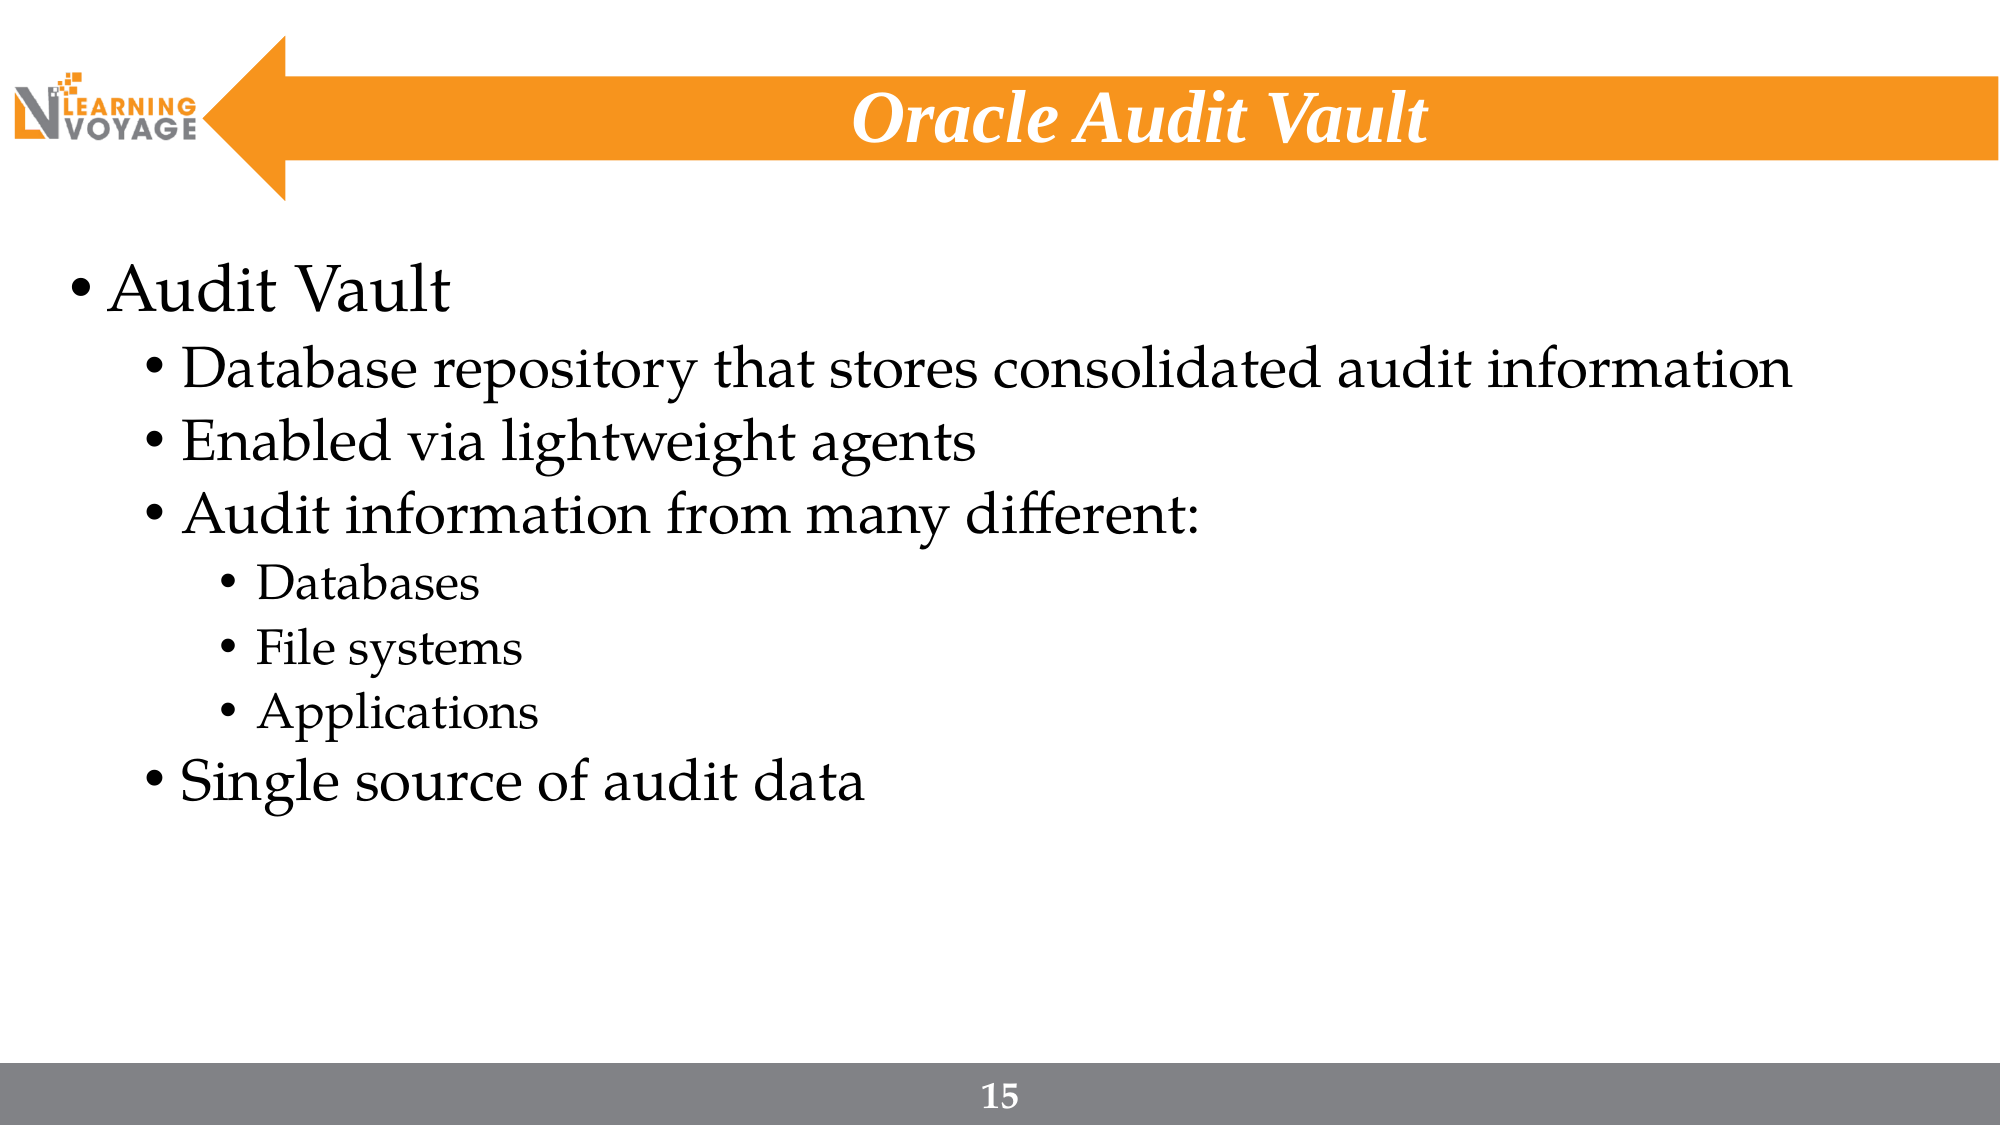

# Oracle Audit Vault
Audit Vault
Database repository that stores consolidated audit information
Enabled via lightweight agents
Audit information from many different:
Databases
File systems
Applications
Single source of audit data
15